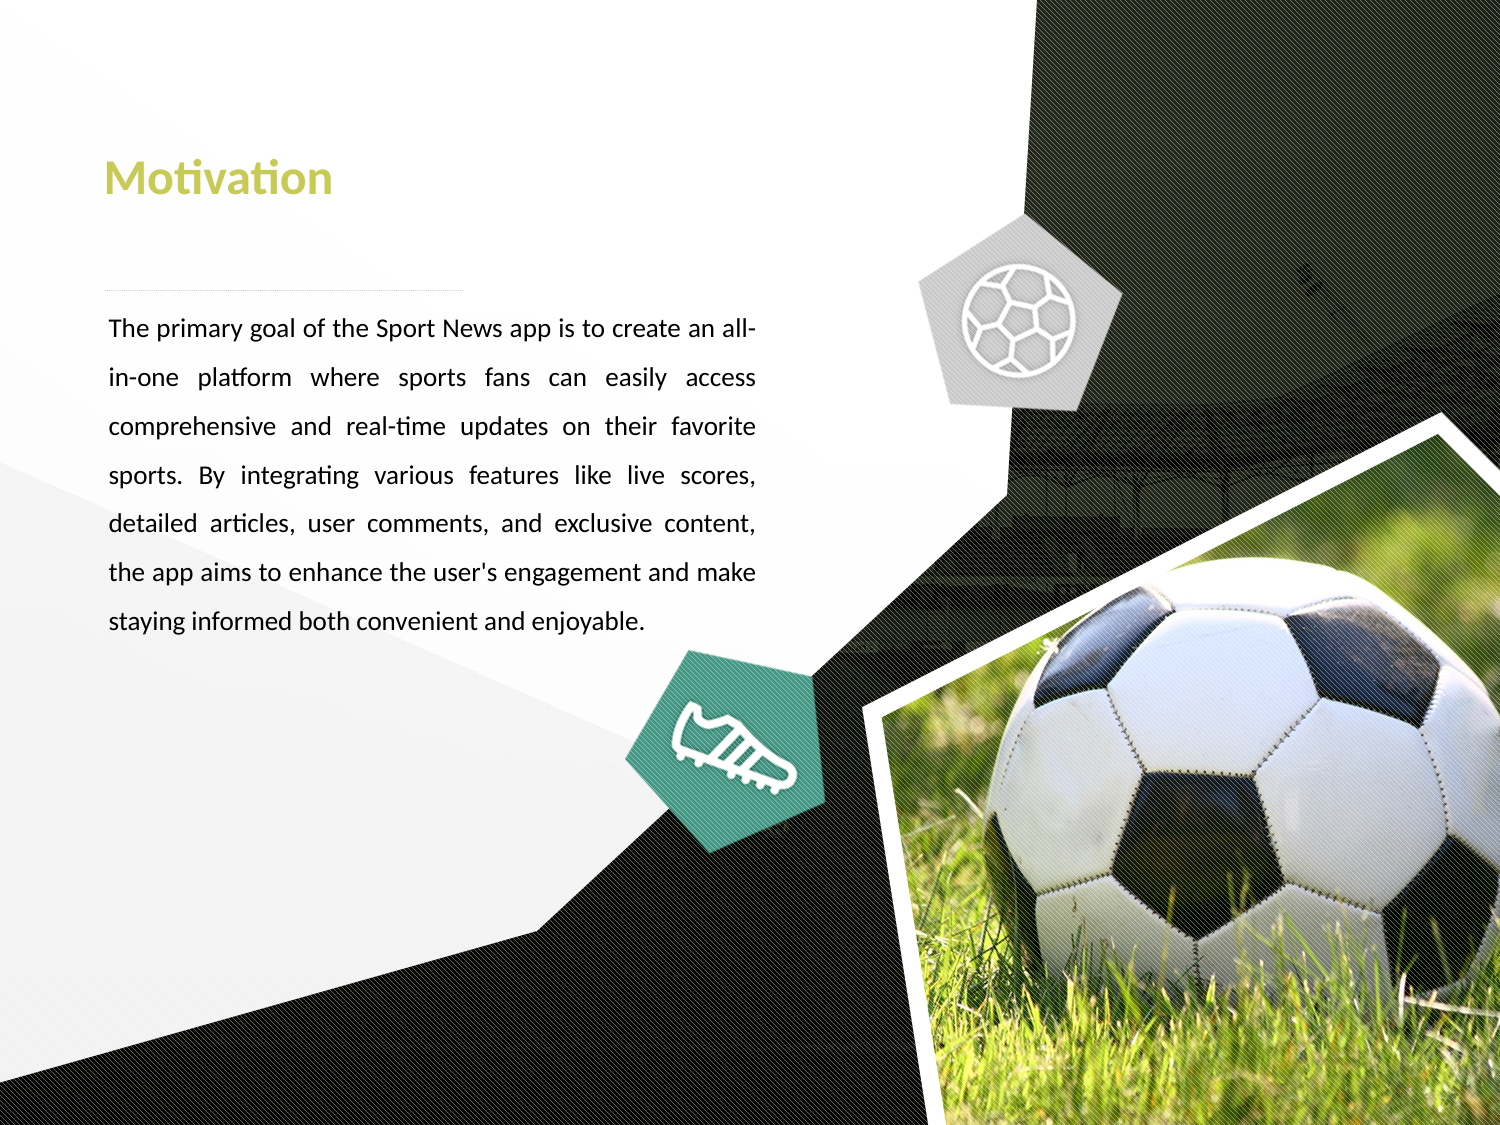

Motivation

The primary goal of the Sport News app is to create an all-in-one platform where sports fans can easily access comprehensive and real-time updates on their favorite sports. By integrating various features like live scores, detailed articles, user comments, and exclusive content, the app aims to enhance the user's engagement and make staying informed both convenient and enjoyable.